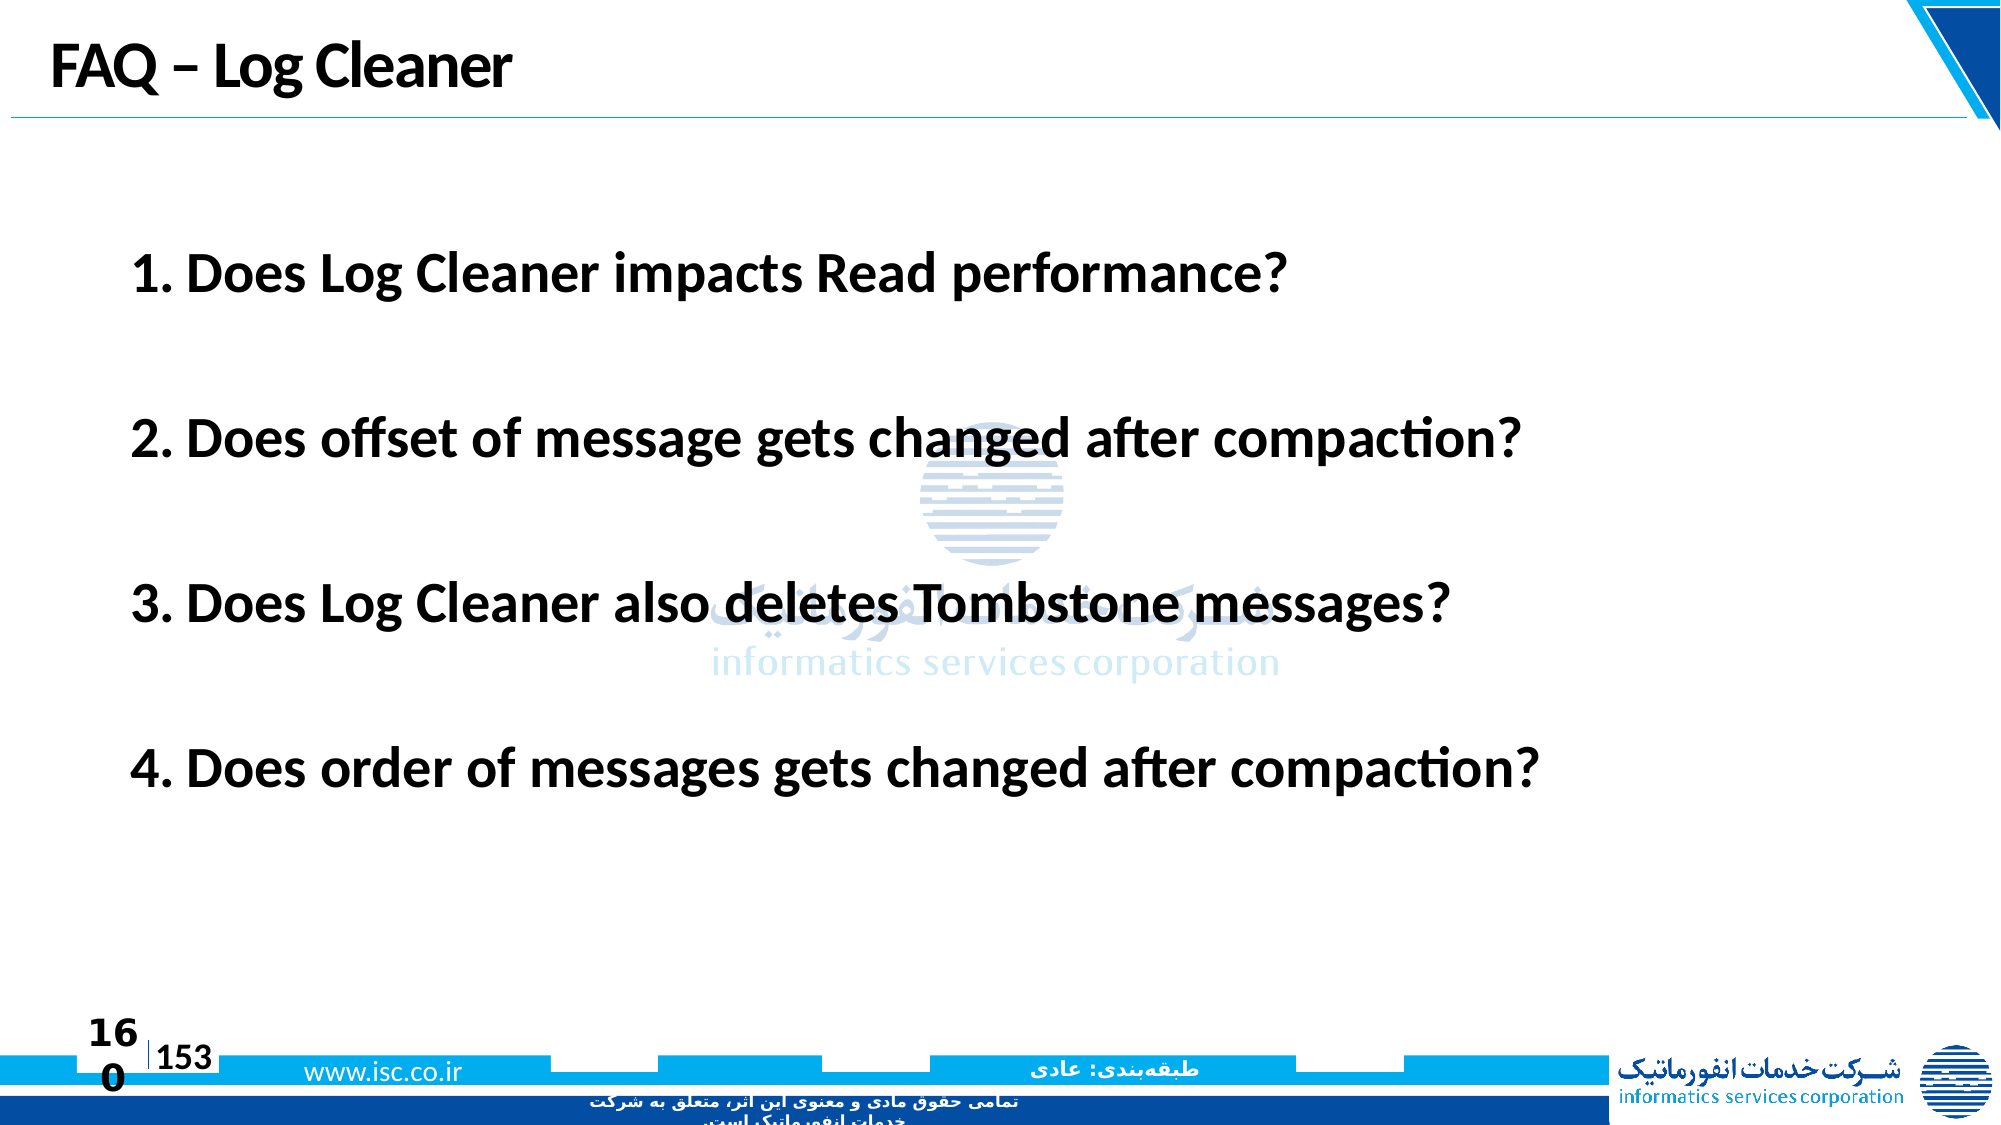

# FAQ – Log Cleaner
Does Log Cleaner impacts Read performance?
Does offset of message gets changed after compaction?
Does Log Cleaner also deletes Tombstone messages?
Does order of messages gets changed after compaction?